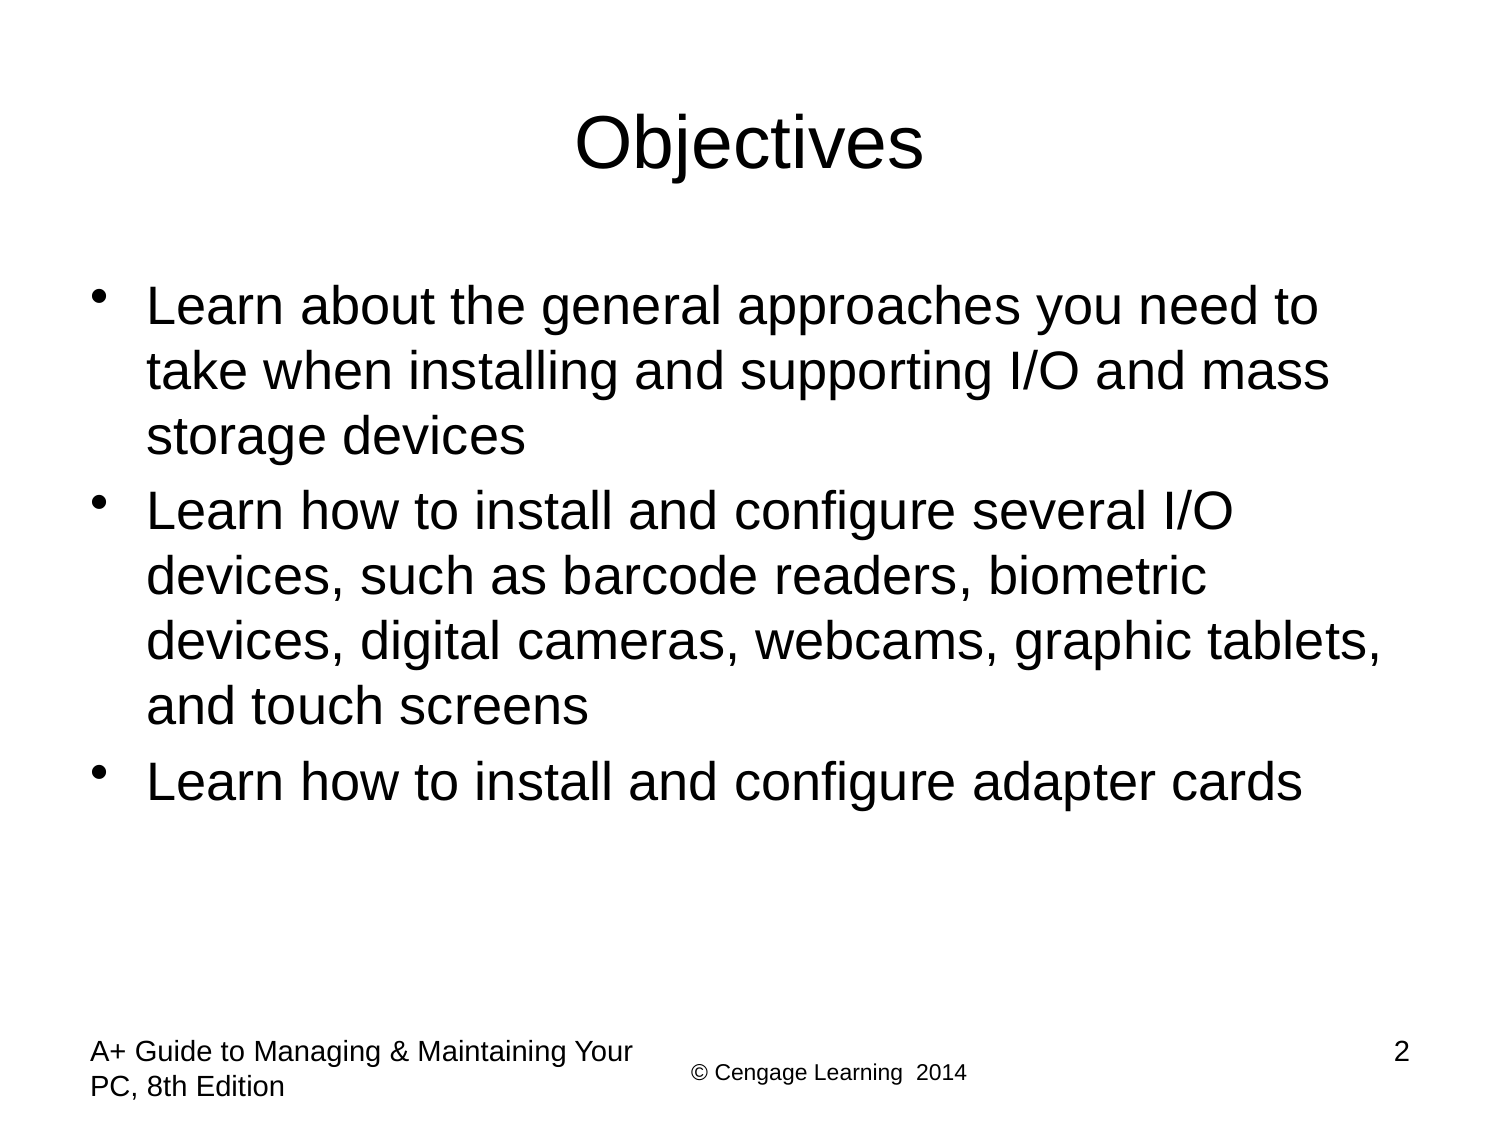

# Objectives
Learn about the general approaches you need to take when installing and supporting I/O and mass storage devices
Learn how to install and configure several I/O devices, such as barcode readers, biometric devices, digital cameras, webcams, graphic tablets, and touch screens
Learn how to install and configure adapter cards

A+ Guide to Managing & Maintaining Your PC, 8th Edition
2